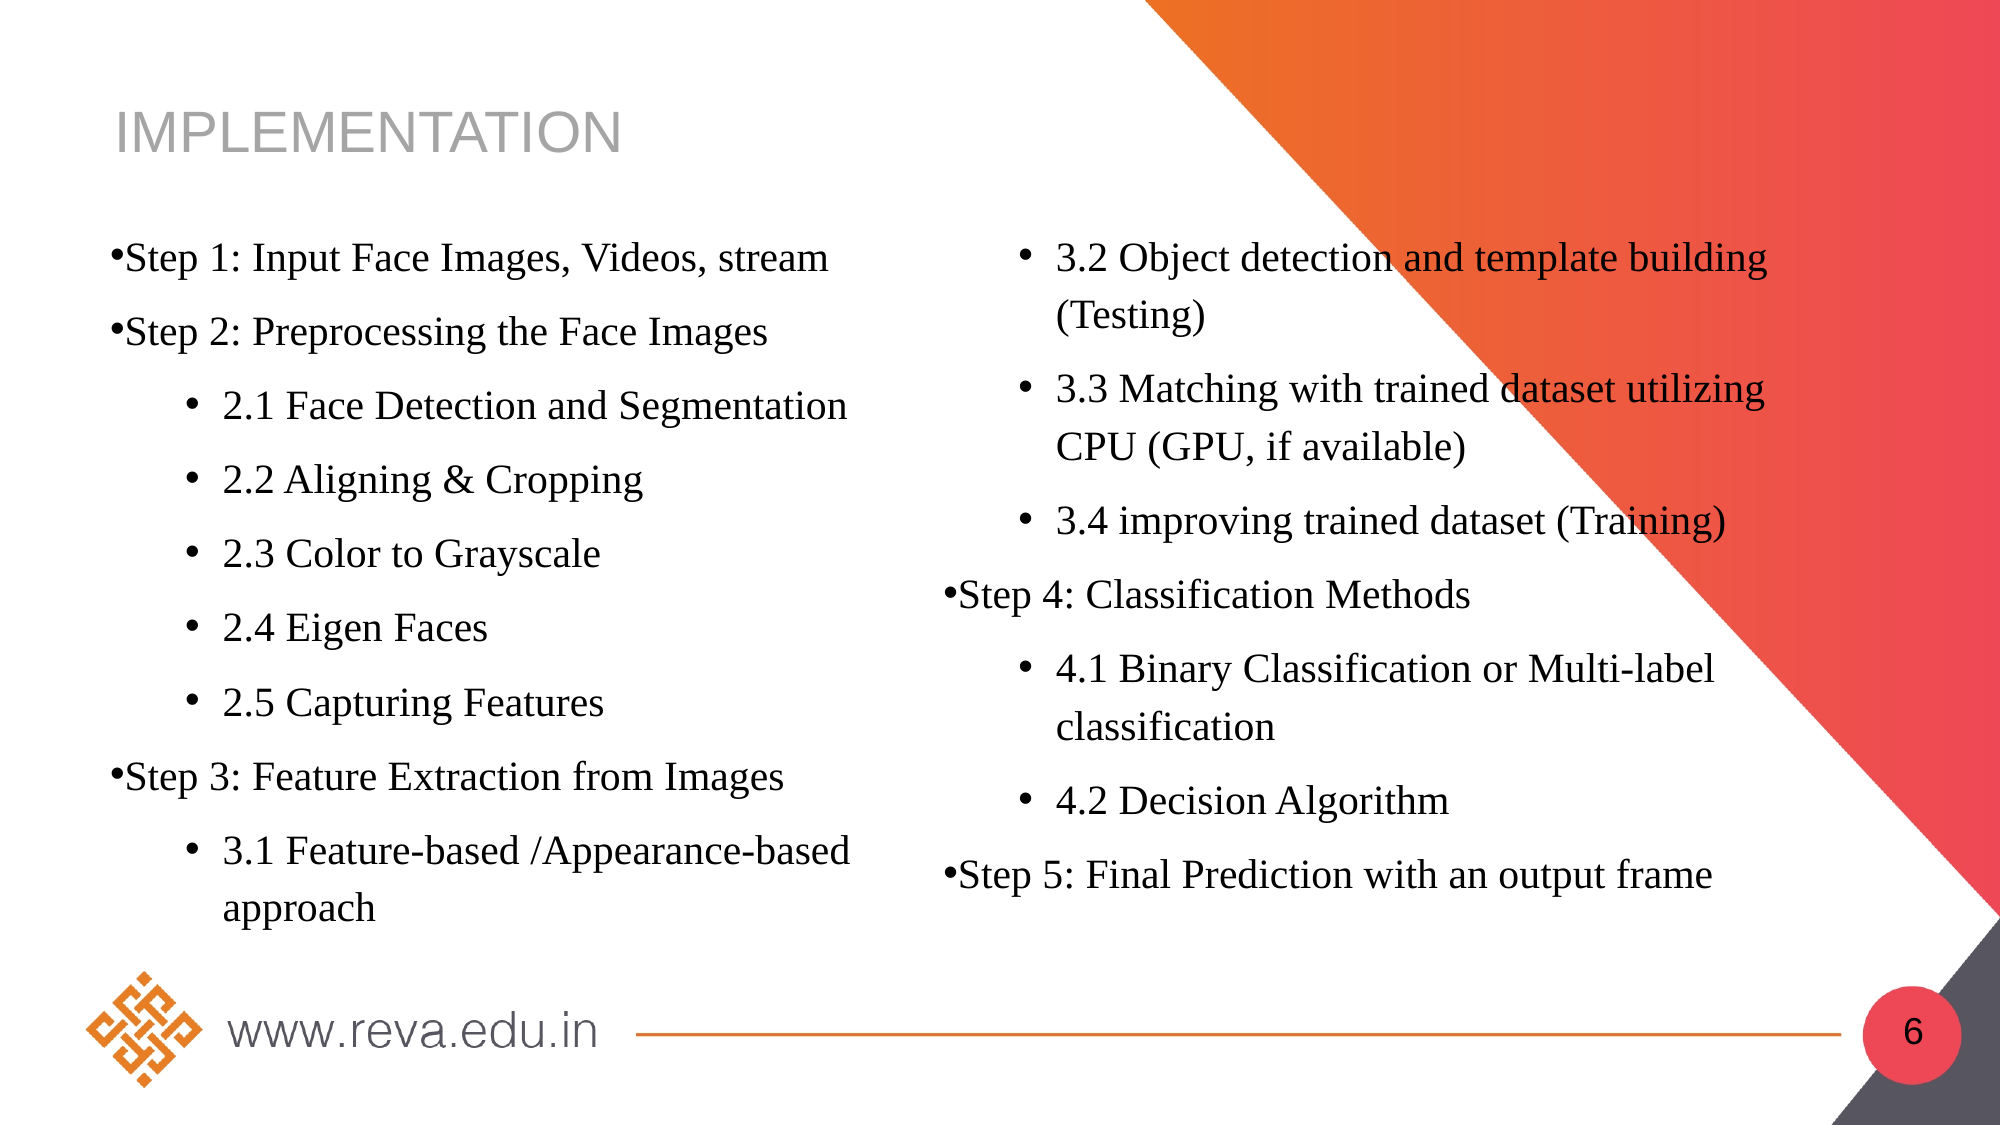

# Implementation
Step 1: Input Face Images, Videos, stream
Step 2: Preprocessing the Face Images
2.1 Face Detection and Segmentation
2.2 Aligning & Cropping
2.3 Color to Grayscale
2.4 Eigen Faces
2.5 Capturing Features
Step 3: Feature Extraction from Images
3.1 Feature-based /Appearance-based approach
3.2 Object detection and template building (Testing)
3.3 Matching with trained dataset utilizing CPU (GPU, if available)
3.4 improving trained dataset (Training)
Step 4: Classification Methods
4.1 Binary Classification or Multi-label classification
4.2 Decision Algorithm
Step 5: Final Prediction with an output frame
6